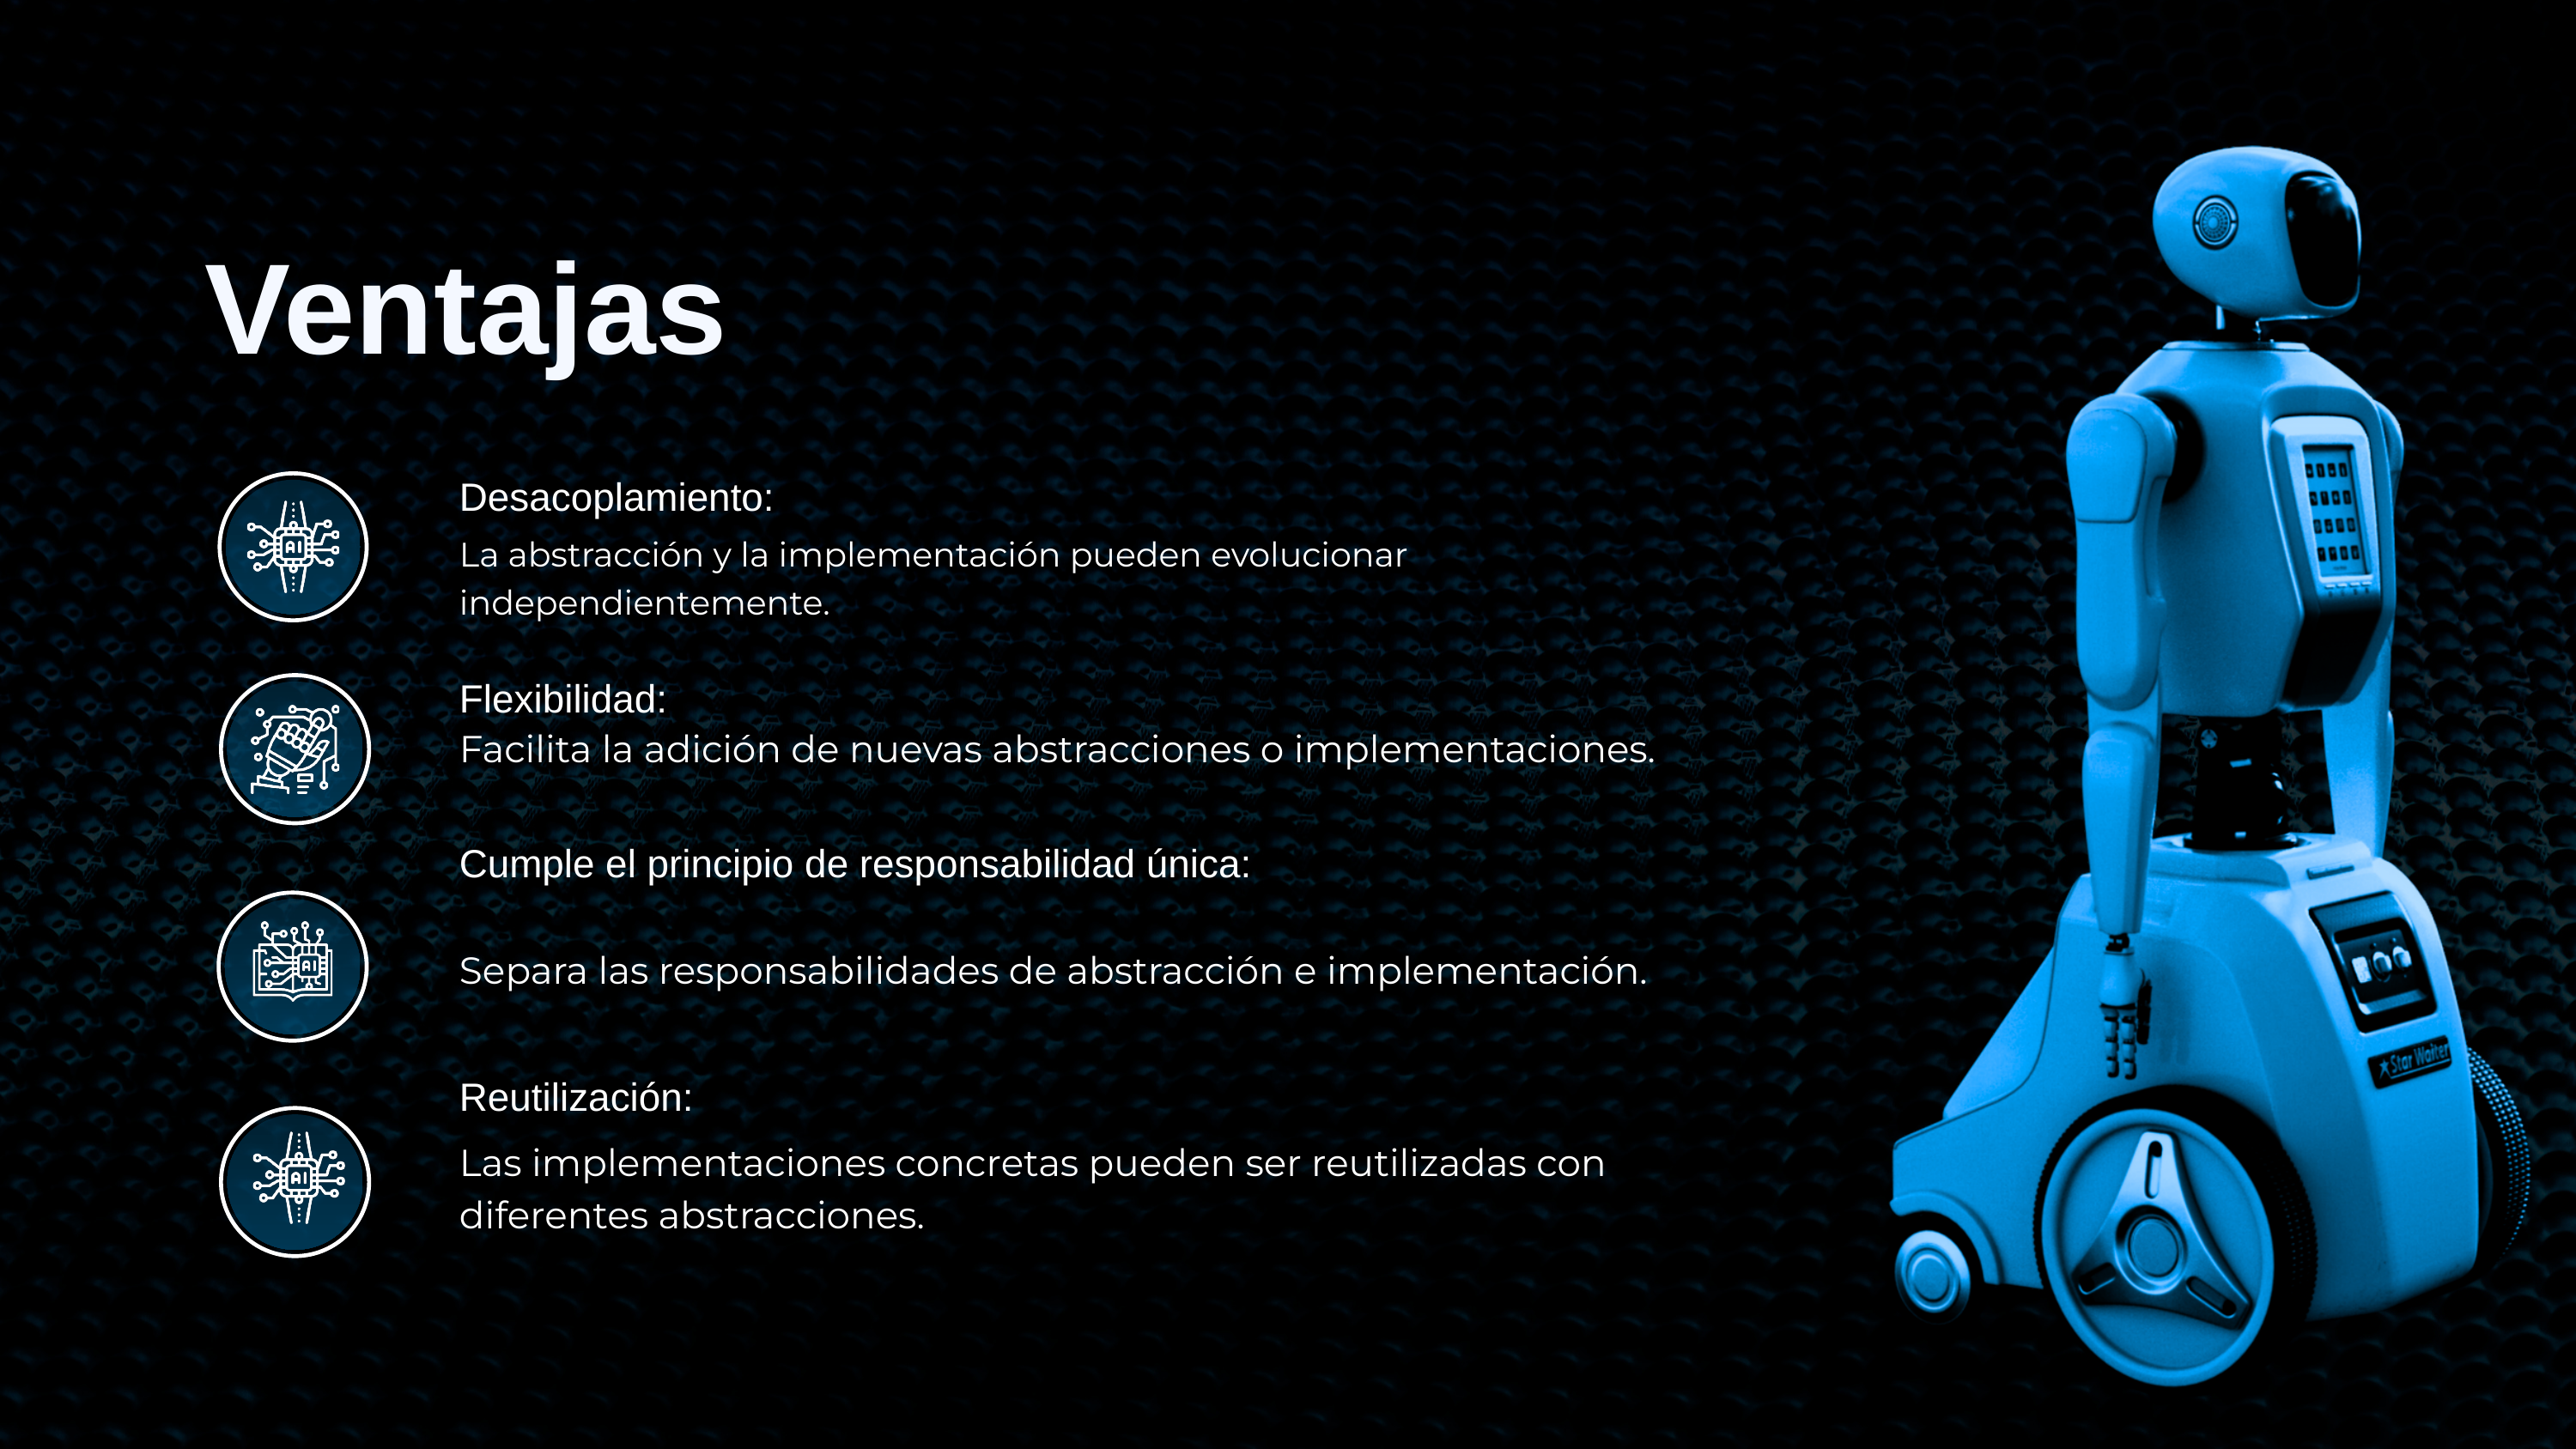

Ventajas
Desacoplamiento:

La abstracción y la implementación pueden evolucionar independientemente.
Flexibilidad:

Facilita la adición de nuevas abstracciones o implementaciones.
Cumple el principio de responsabilidad única:

Separa las responsabilidades de abstracción e implementación.
Reutilización:

Las implementaciones concretas pueden ser reutilizadas con diferentes abstracciones.